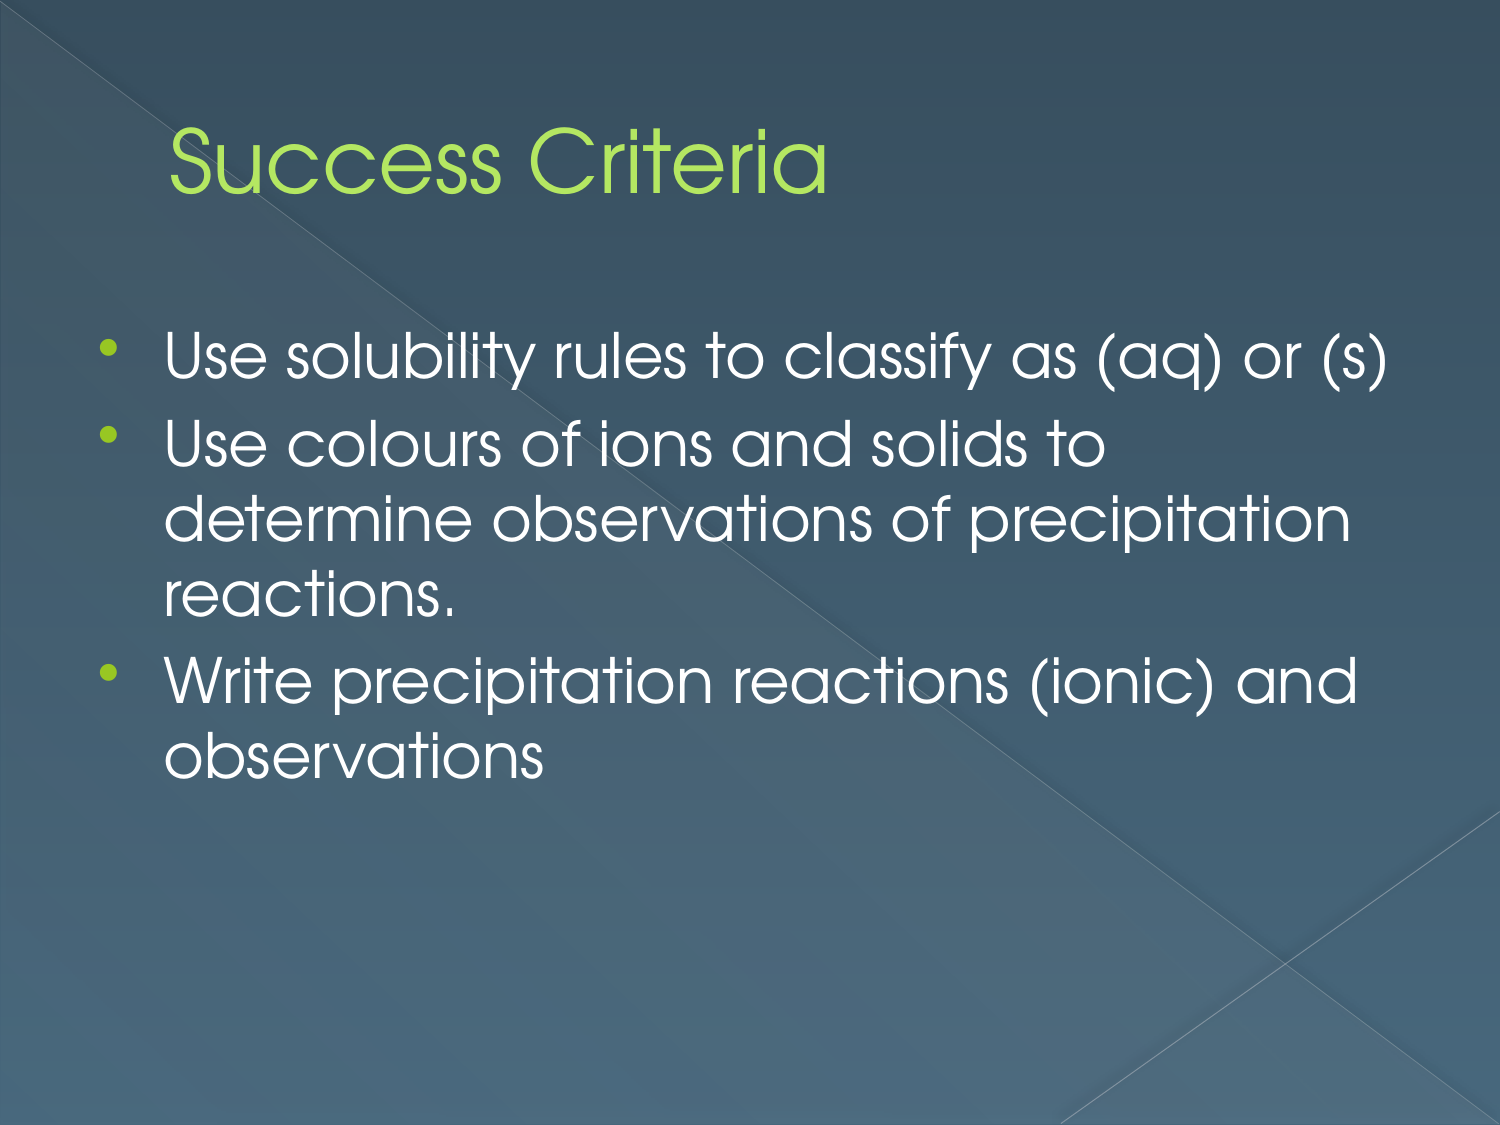

# Success Criteria
Use solubility rules to classify as (aq) or (s)
Use colours of ions and solids to determine observations of precipitation reactions.
Write precipitation reactions (ionic) and observations